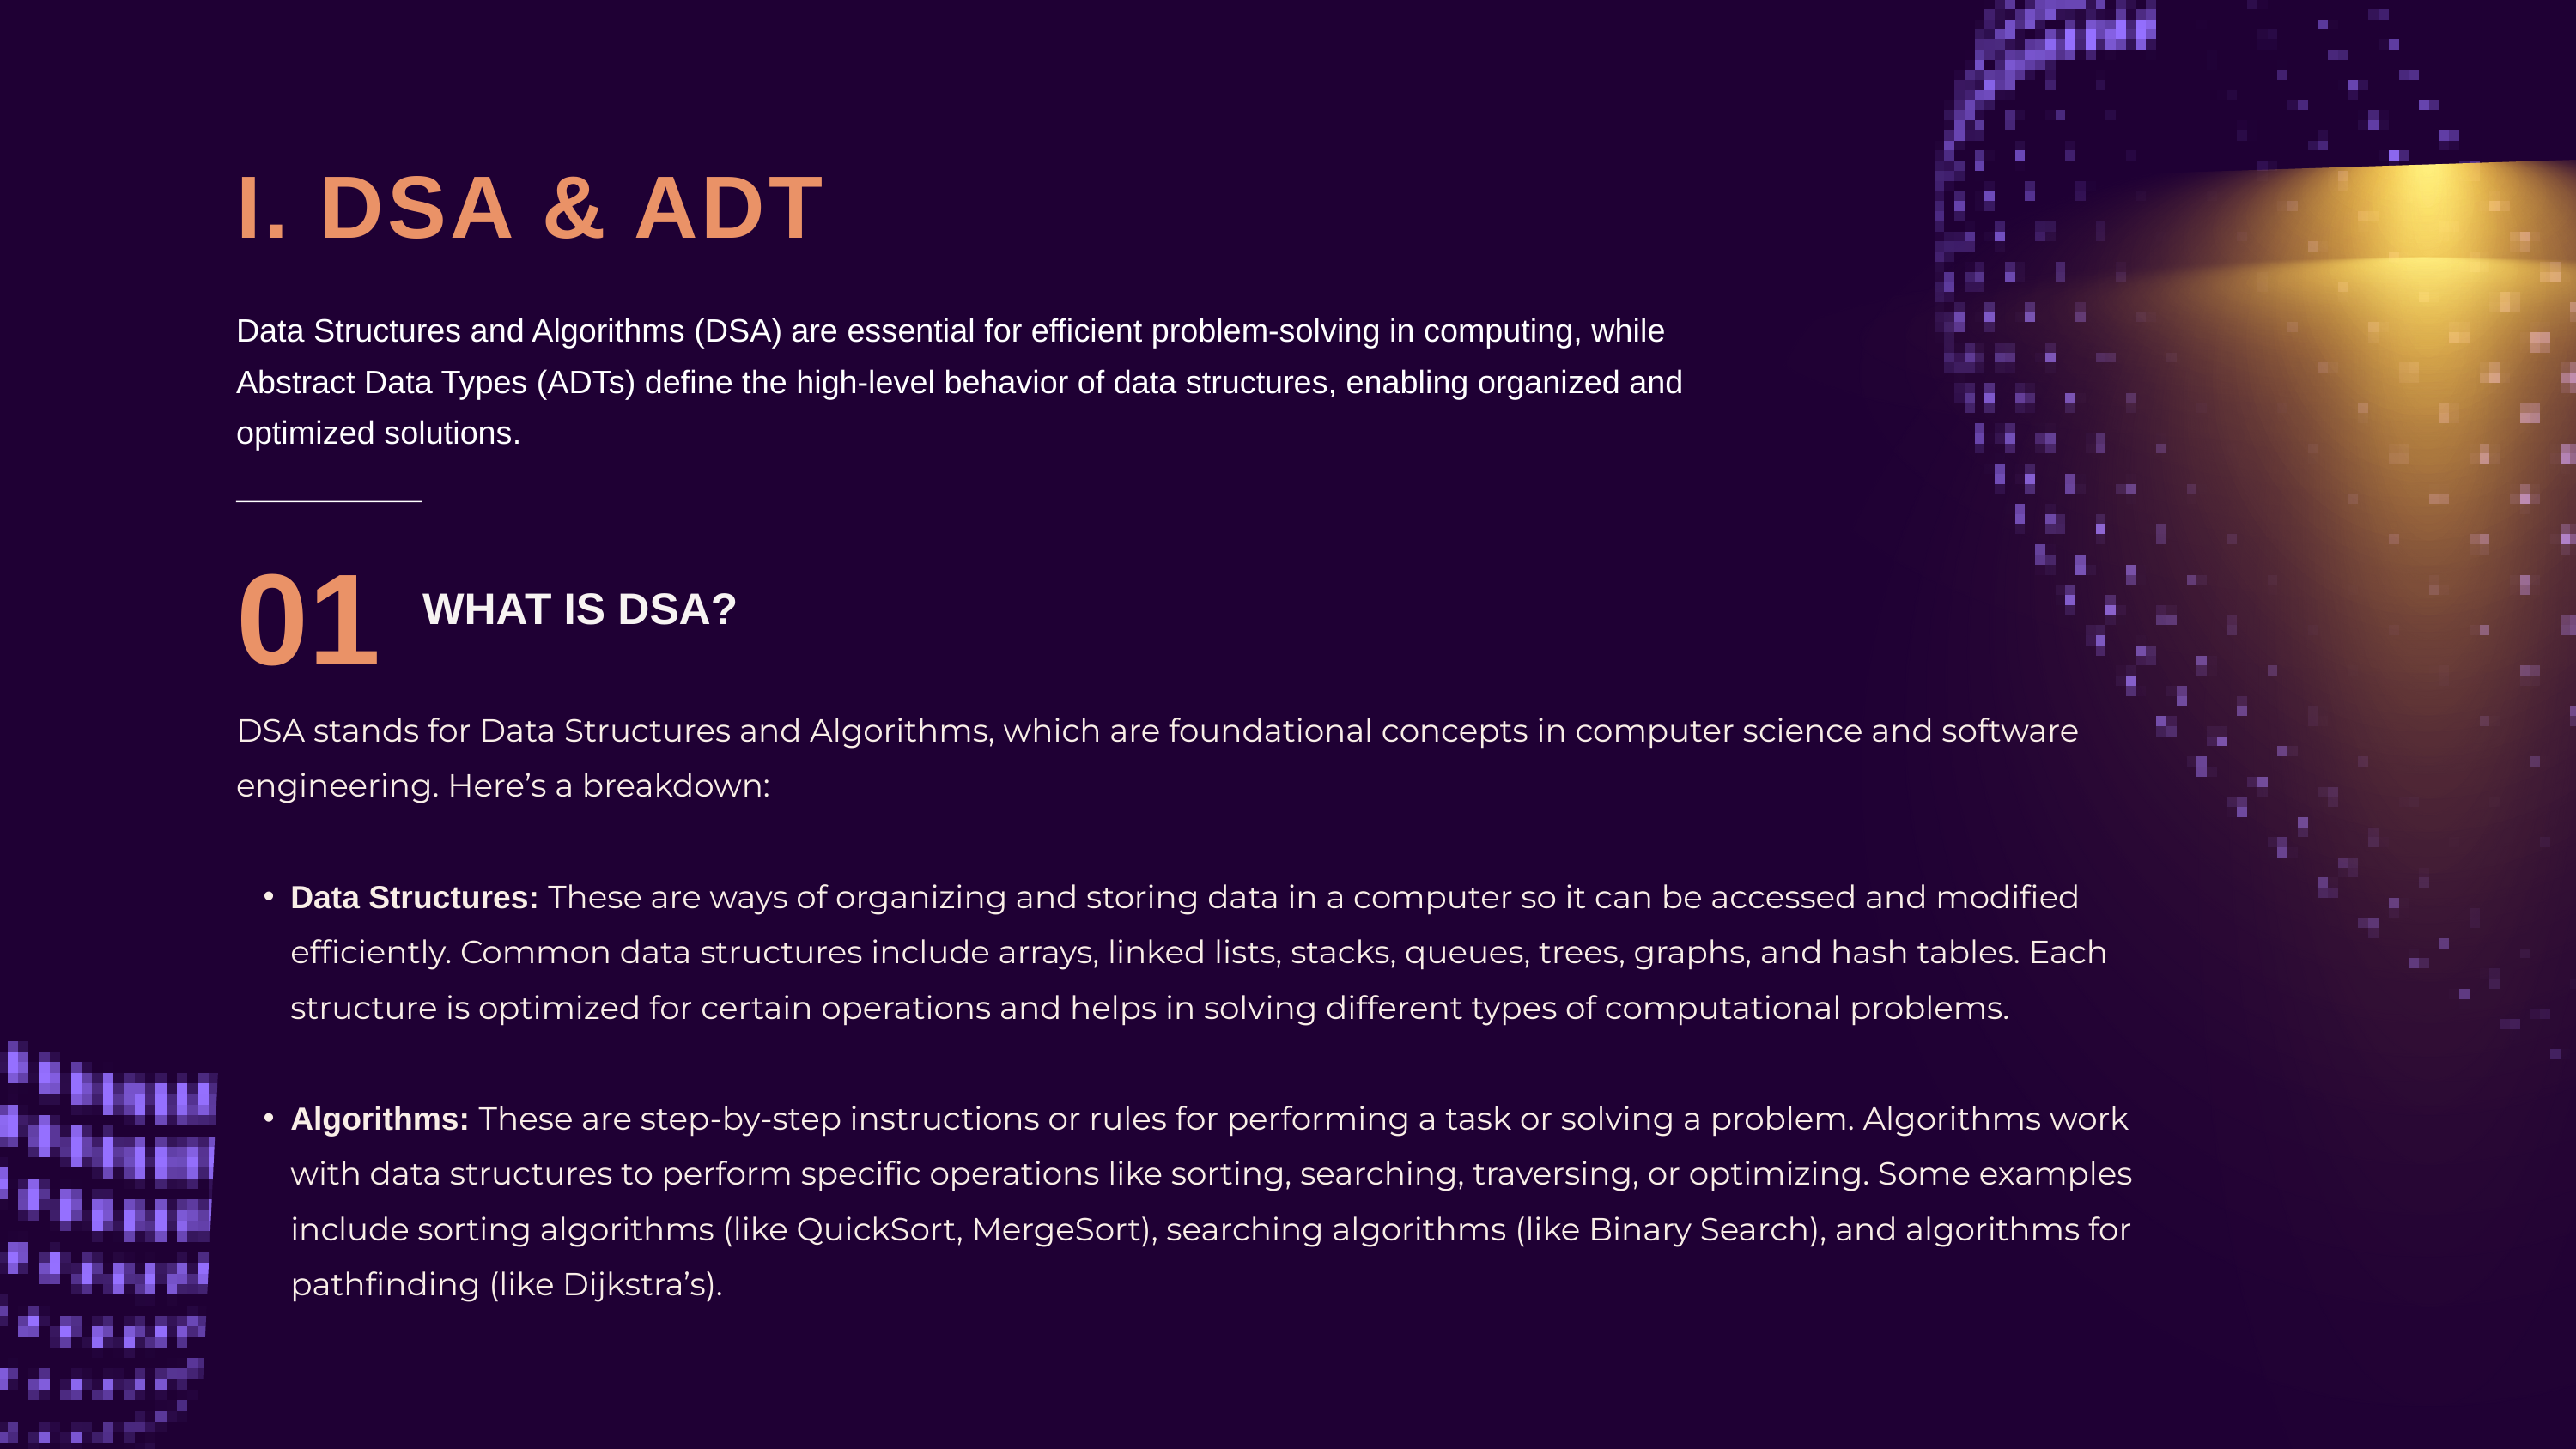

I. DSA & ADT

Data Structures and Algorithms (DSA) are essential for efficient problem-solving in computing, while Abstract Data Types (ADTs) define the high-level behavior of data structures, enabling organized and optimized solutions.
01

WHAT IS DSA?
DSA stands for Data Structures and Algorithms, which are foundational concepts in computer science and software engineering. Here’s a breakdown:

Data Structures: These are ways of organizing and storing data in a computer so it can be accessed and modified efficiently. Common data structures include arrays, linked lists, stacks, queues, trees, graphs, and hash tables. Each structure is optimized for certain operations and helps in solving different types of computational problems.

Algorithms: These are step-by-step instructions or rules for performing a task or solving a problem. Algorithms work with data structures to perform specific operations like sorting, searching, traversing, or optimizing. Some examples include sorting algorithms (like QuickSort, MergeSort), searching algorithms (like Binary Search), and algorithms for pathfinding (like Dijkstra’s).